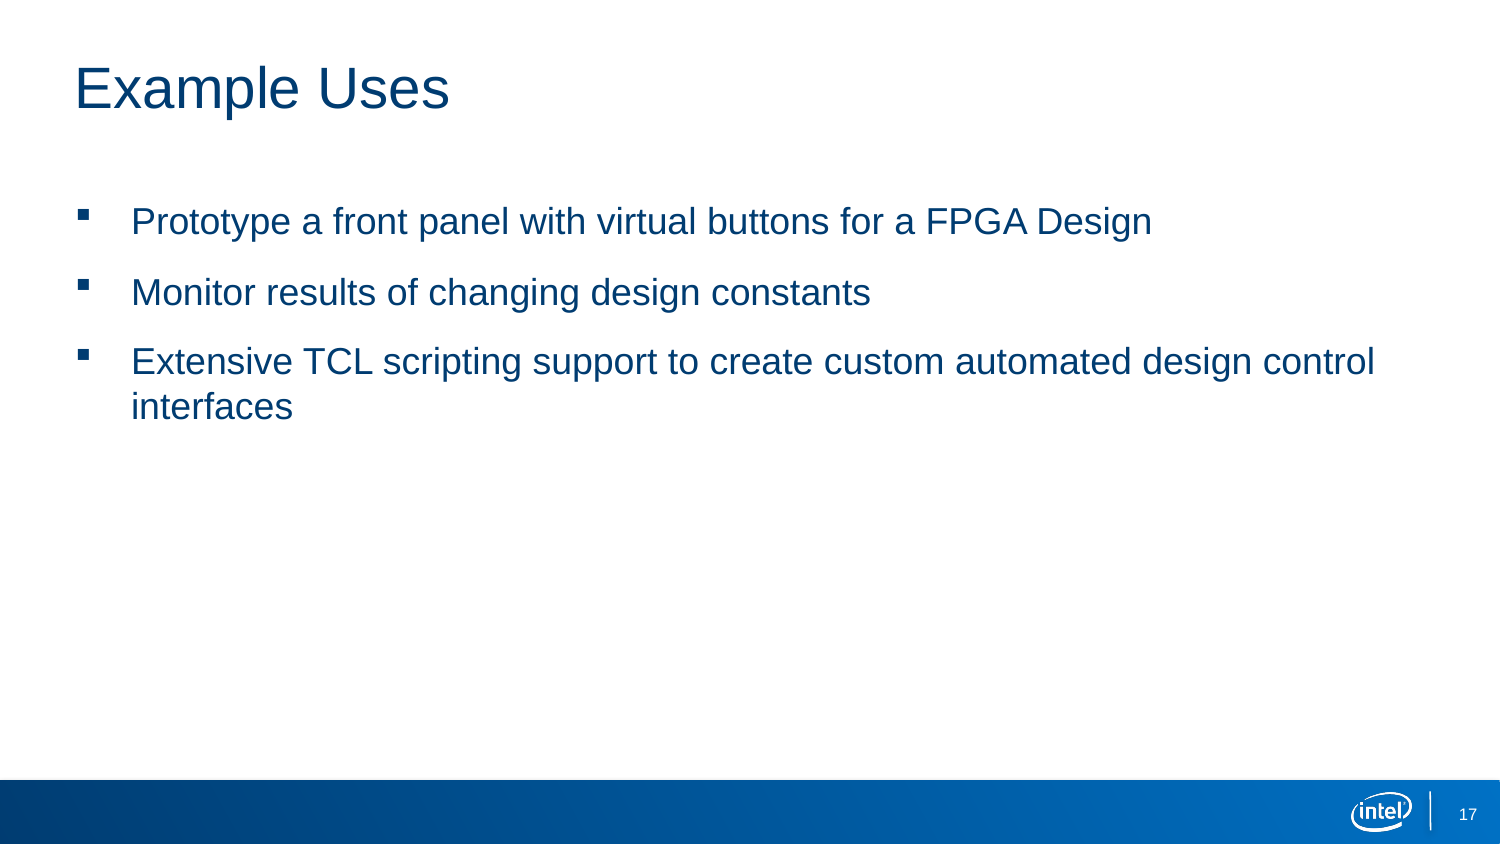

# Example Uses
Prototype a front panel with virtual buttons for a FPGA Design
Monitor results of changing design constants
Extensive TCL scripting support to create custom automated design control interfaces
17